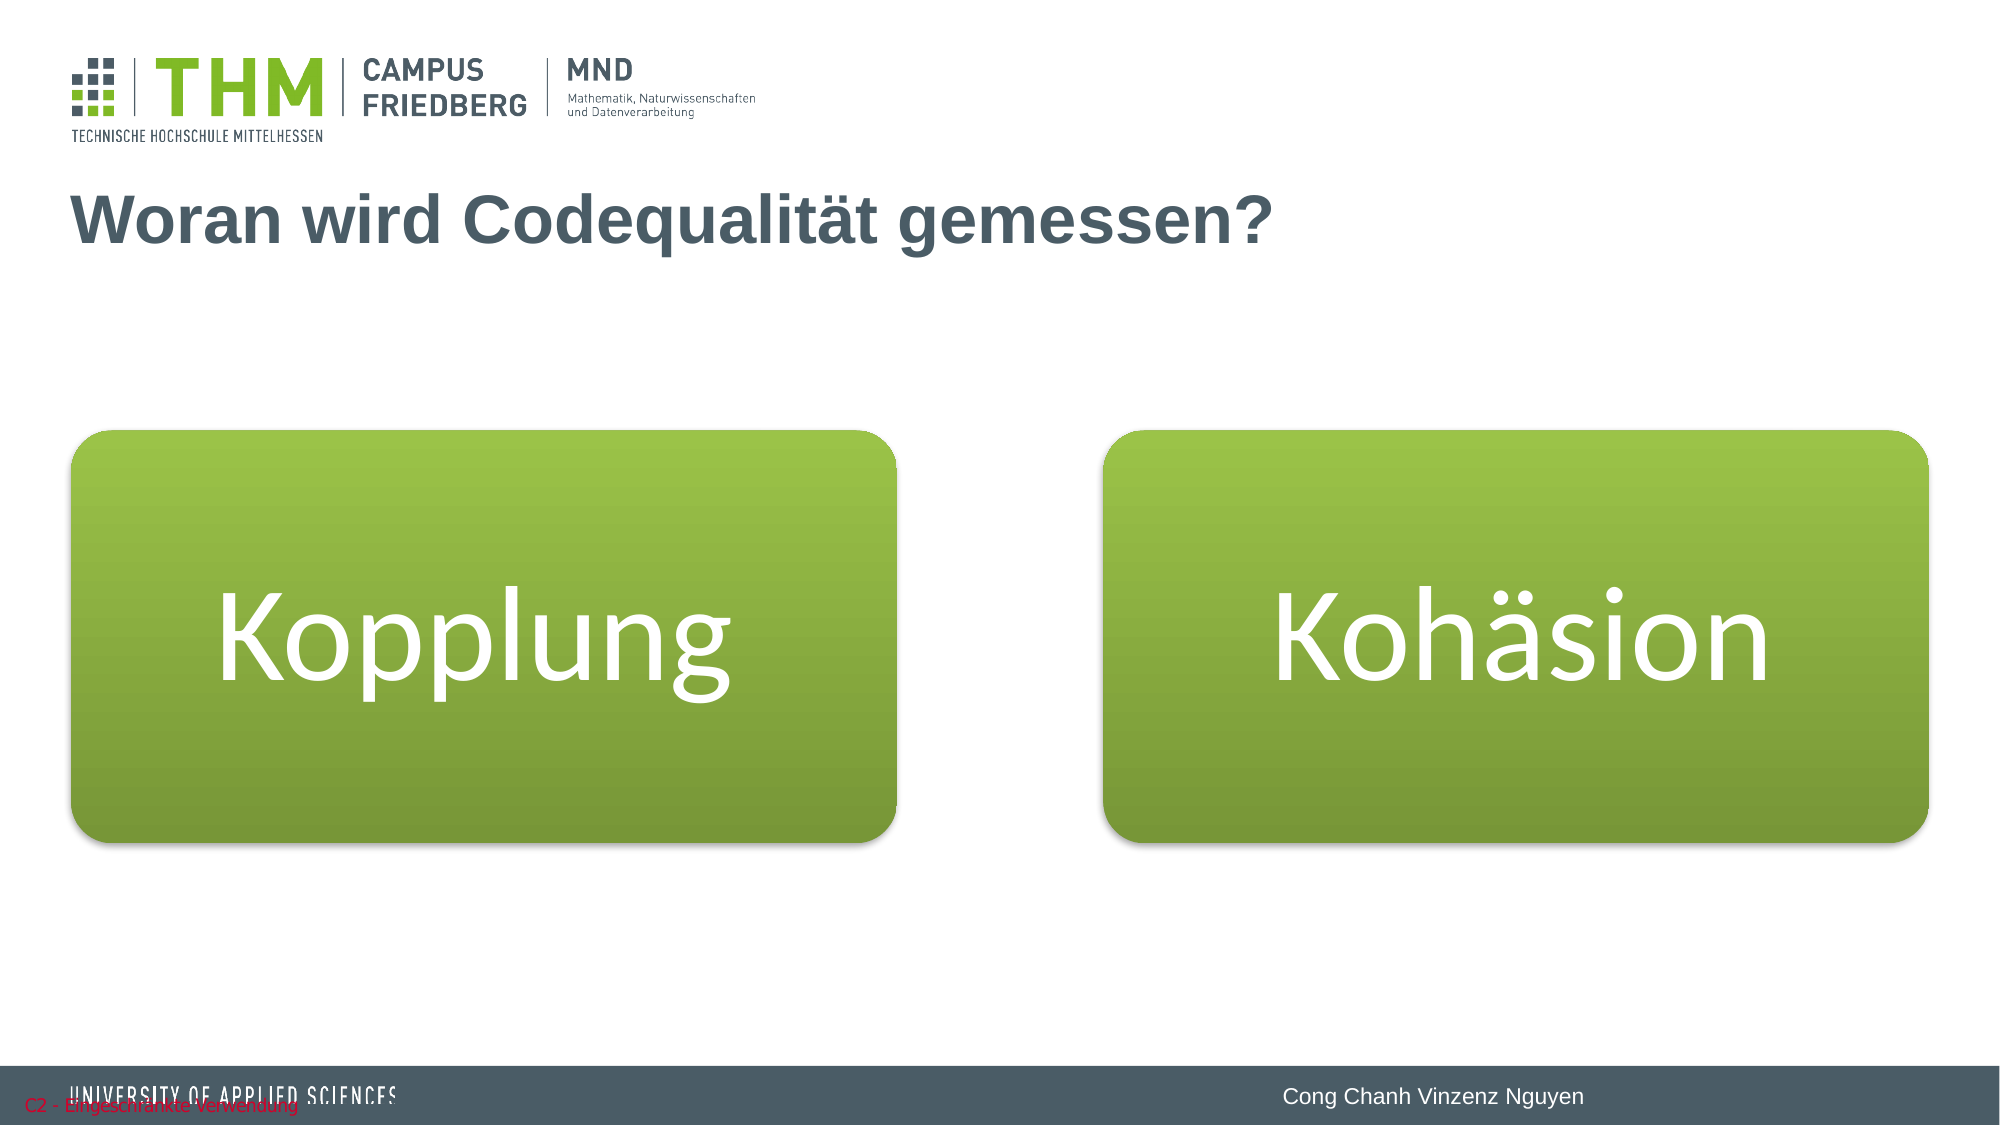

# Woran wird Codequalität gemessen?
Kopplung
Kohäsion